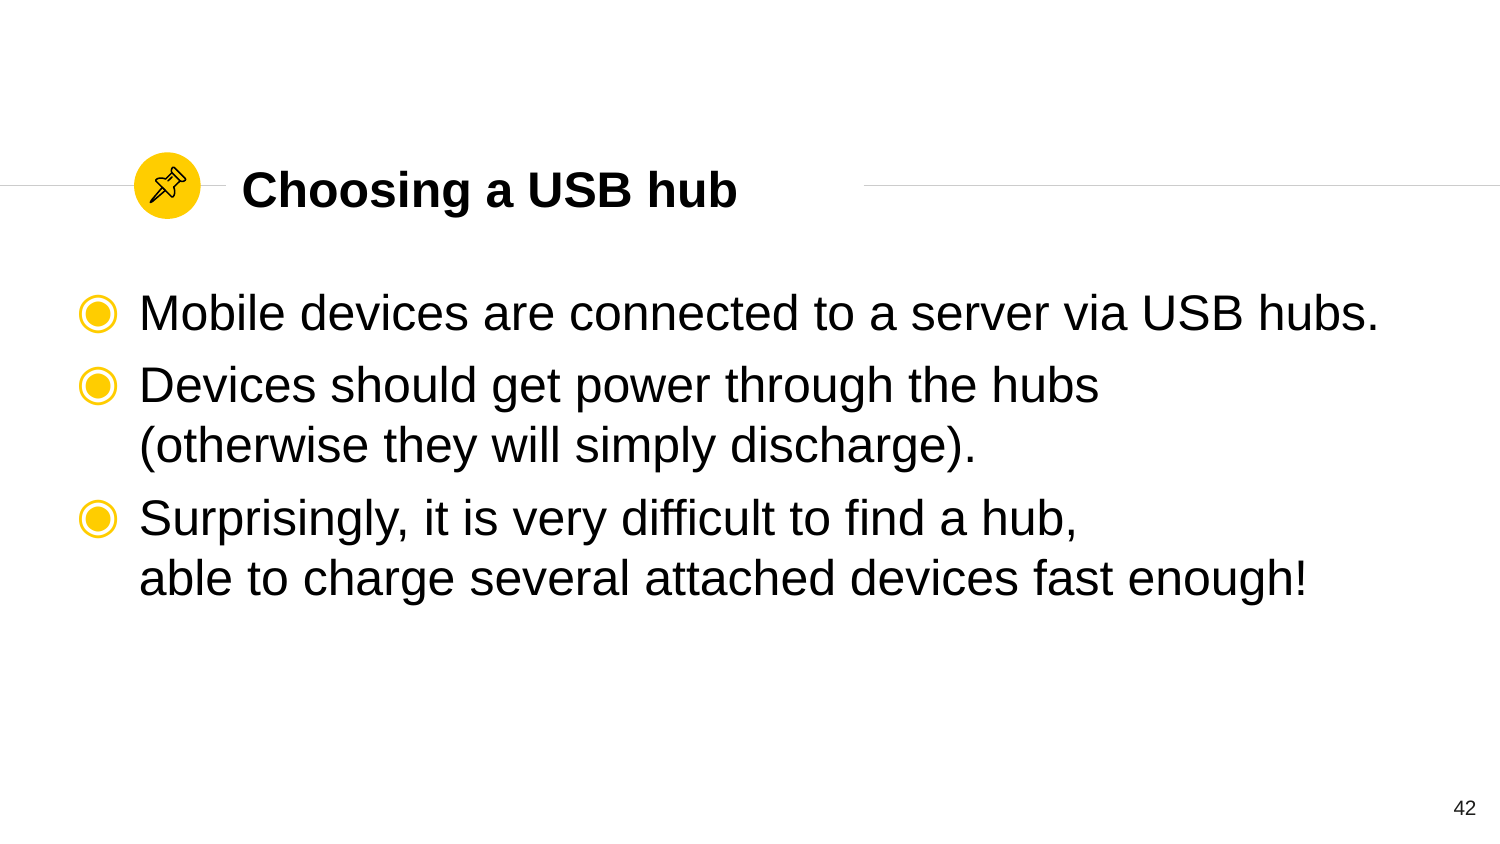

# Choosing a USB hub

Mobile devices are connected to a server via USB hubs.
Devices should get power through the hubs
(otherwise they will simply discharge).
Surprisingly, it is very difficult to find a hub,
able to charge several attached devices fast enough!
42